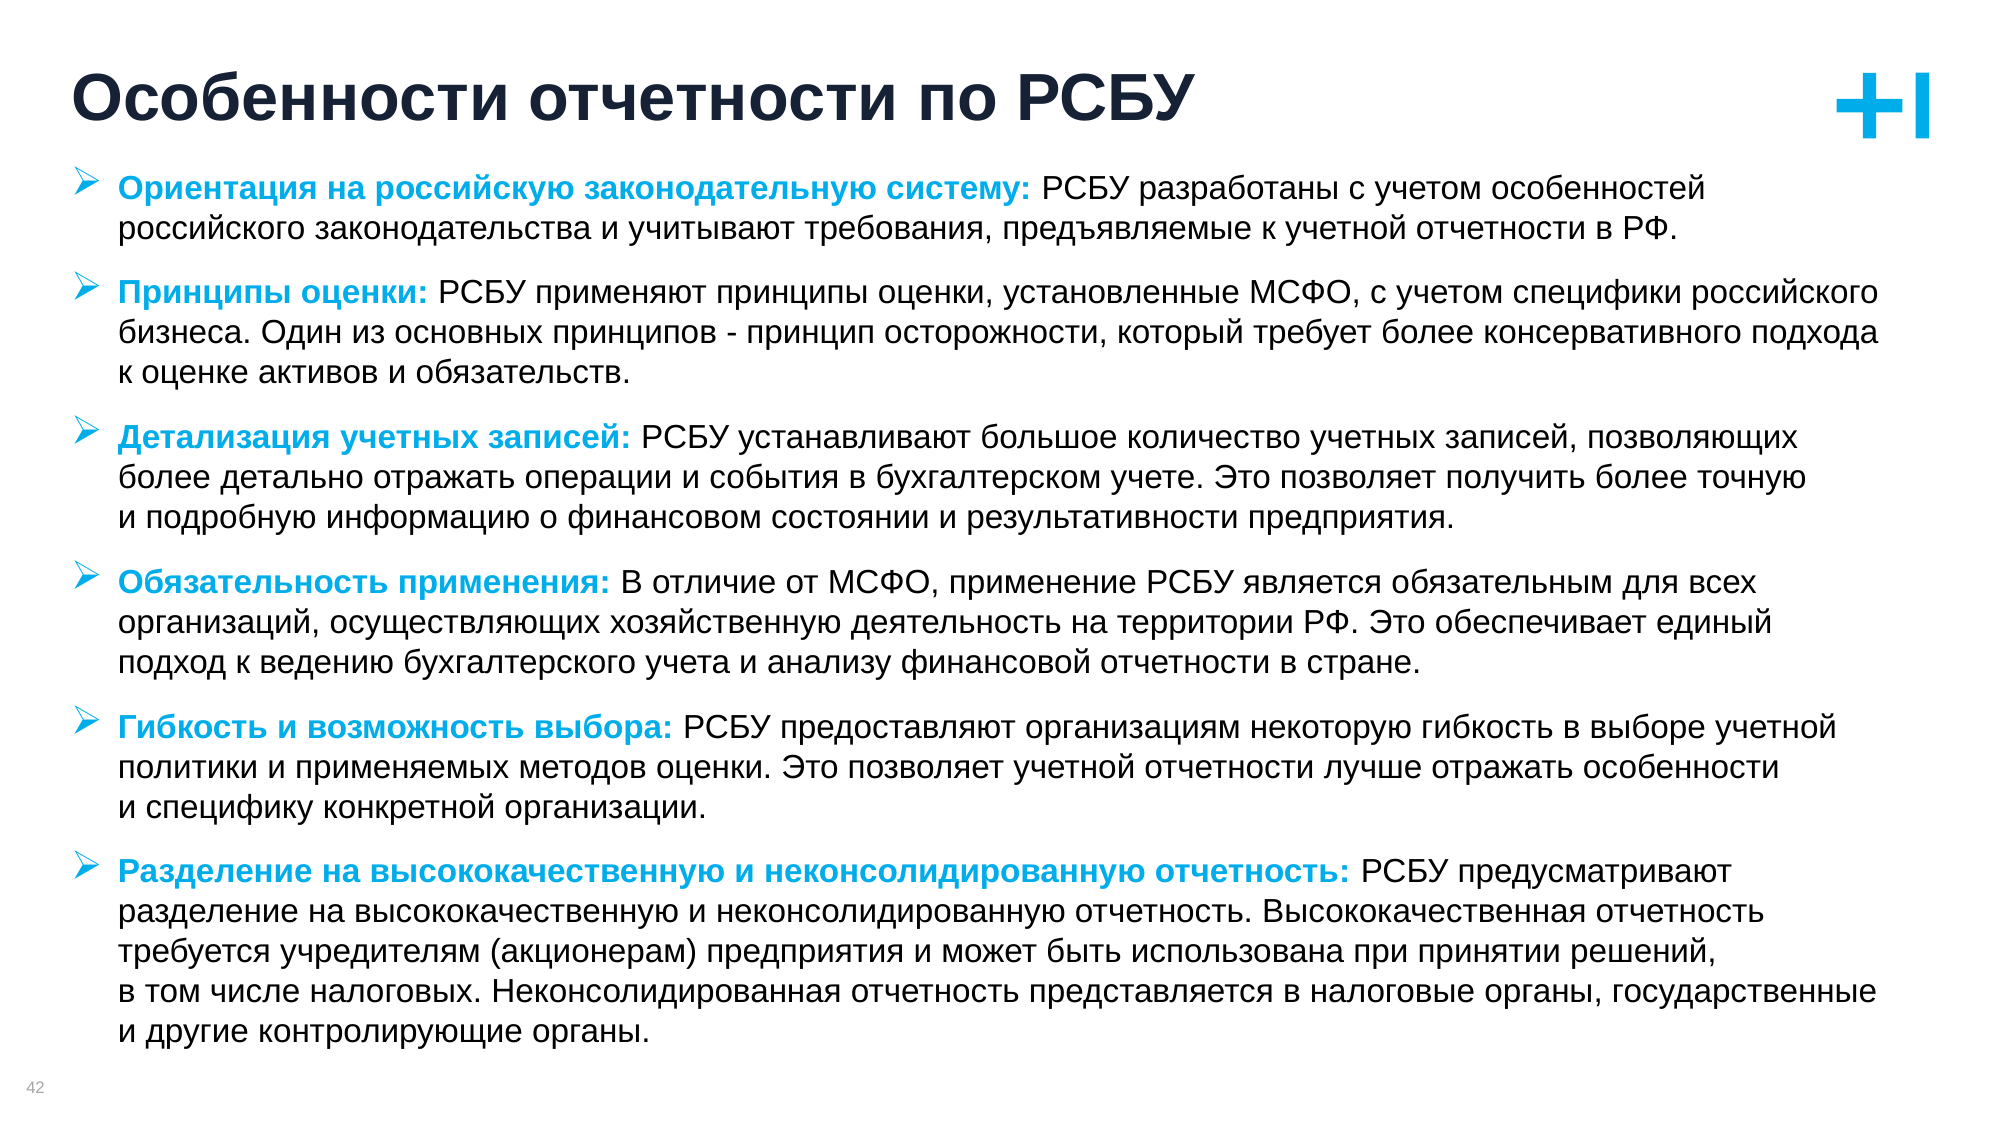

# Особенности отчетности по РСБУ
Ориентация на российскую законодательную систему: РСБУ разработаны с учетом особенностей российского законодательства и учитывают требования, предъявляемые к учетной отчетности в РФ.
Принципы оценки: РСБУ применяют принципы оценки, установленные МСФО, с учетом специфики российского бизнеса. Один из основных принципов - принцип осторожности, который требует более консервативного подхода к оценке активов и обязательств.
Детализация учетных записей: РСБУ устанавливают большое количество учетных записей, позволяющих более детально отражать операции и события в бухгалтерском учете. Это позволяет получить более точную
и подробную информацию о финансовом состоянии и результативности предприятия.
Обязательность применения: В отличие от МСФО, применение РСБУ является обязательным для всех организаций, осуществляющих хозяйственную деятельность на территории РФ. Это обеспечивает единый подход к ведению бухгалтерского учета и анализу финансовой отчетности в стране.
Гибкость и возможность выбора: РСБУ предоставляют организациям некоторую гибкость в выборе учетной политики и применяемых методов оценки. Это позволяет учетной отчетности лучше отражать особенности
и специфику конкретной организации.
Разделение на высококачественную и неконсолидированную отчетность: РСБУ предусматривают разделение на высококачественную и неконсолидированную отчетность. Высококачественная отчетность требуется учредителям (акционерам) предприятия и может быть использована при принятии решений,
в том числе налоговых. Неконсолидированная отчетность представляется в налоговые органы, государственные и другие контролирующие органы.